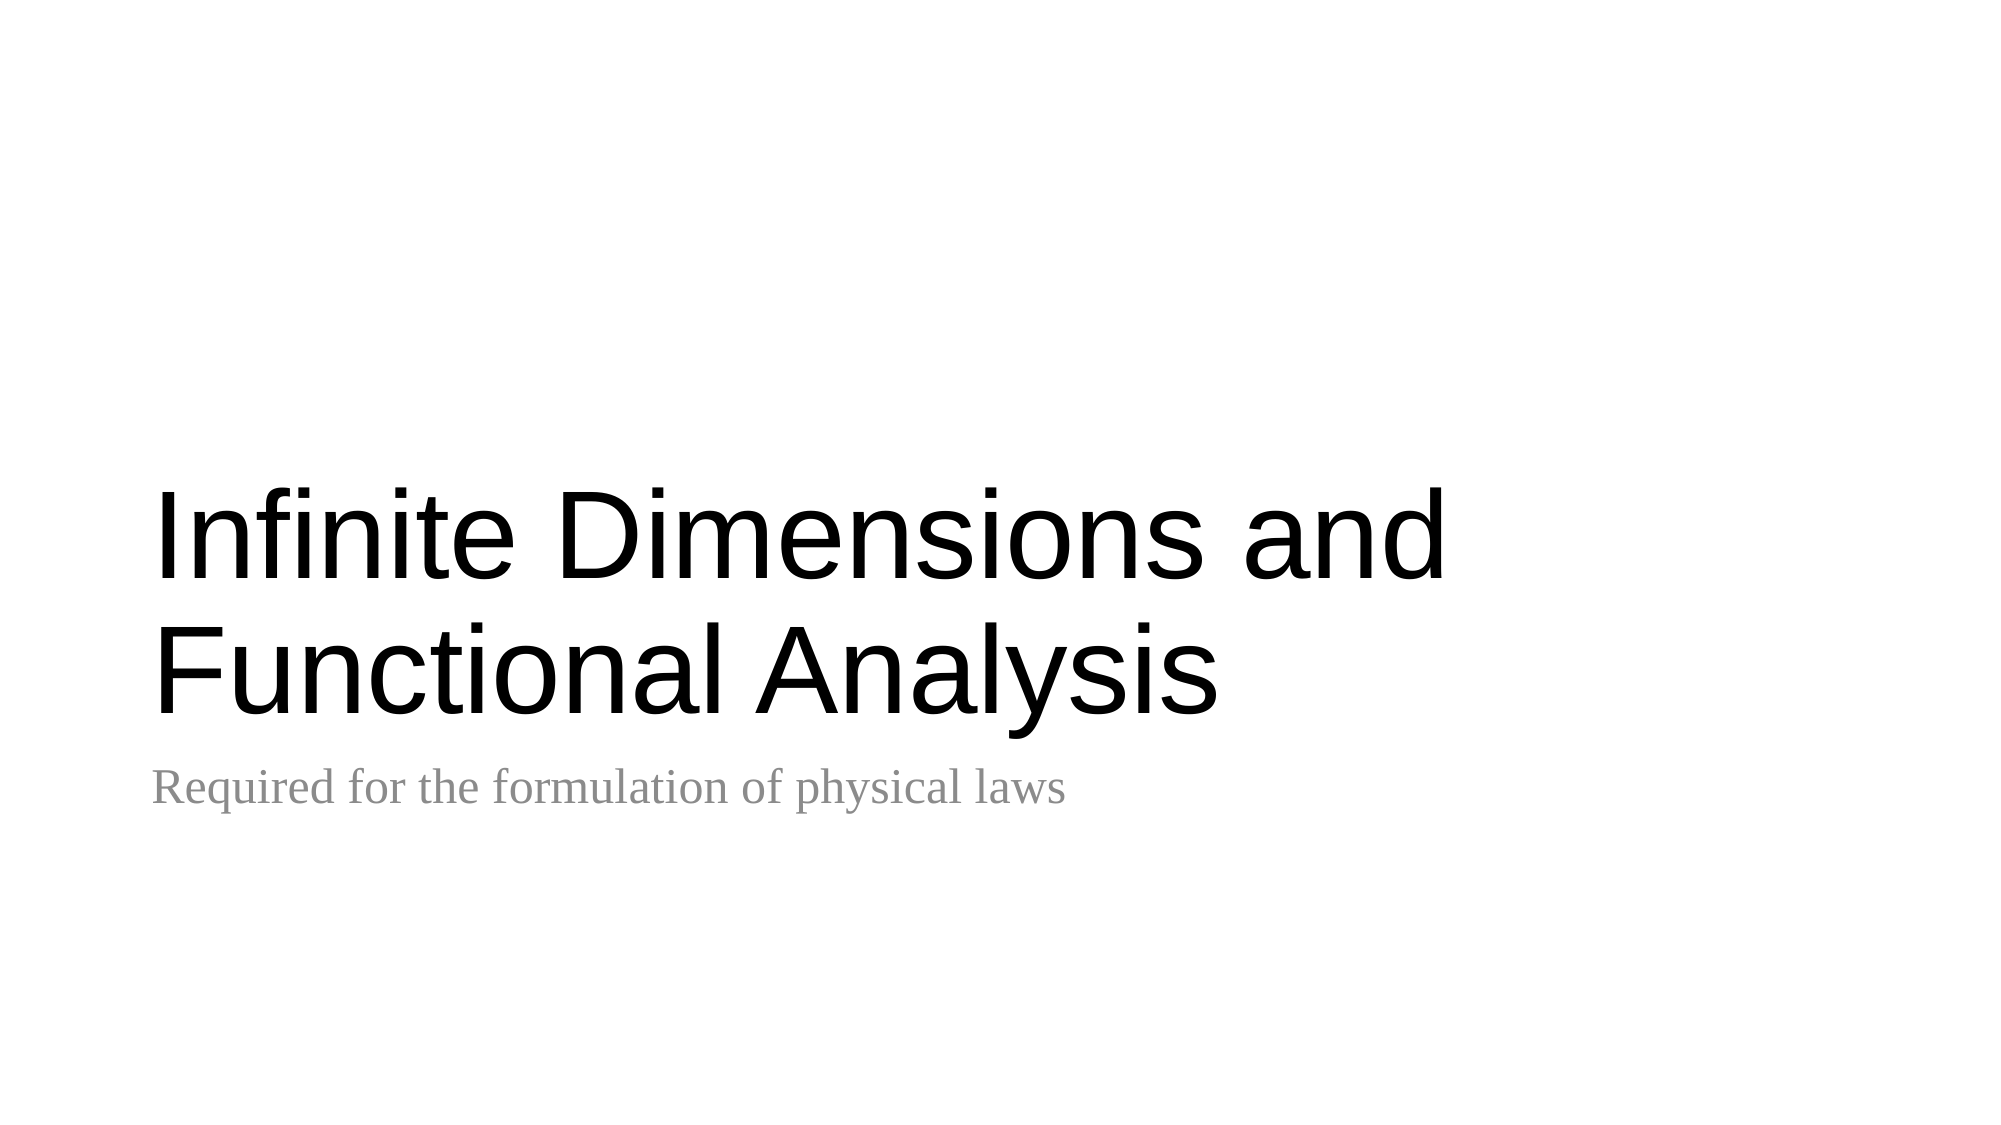

# Infinite Dimensions and Functional Analysis
Required for the formulation of physical laws